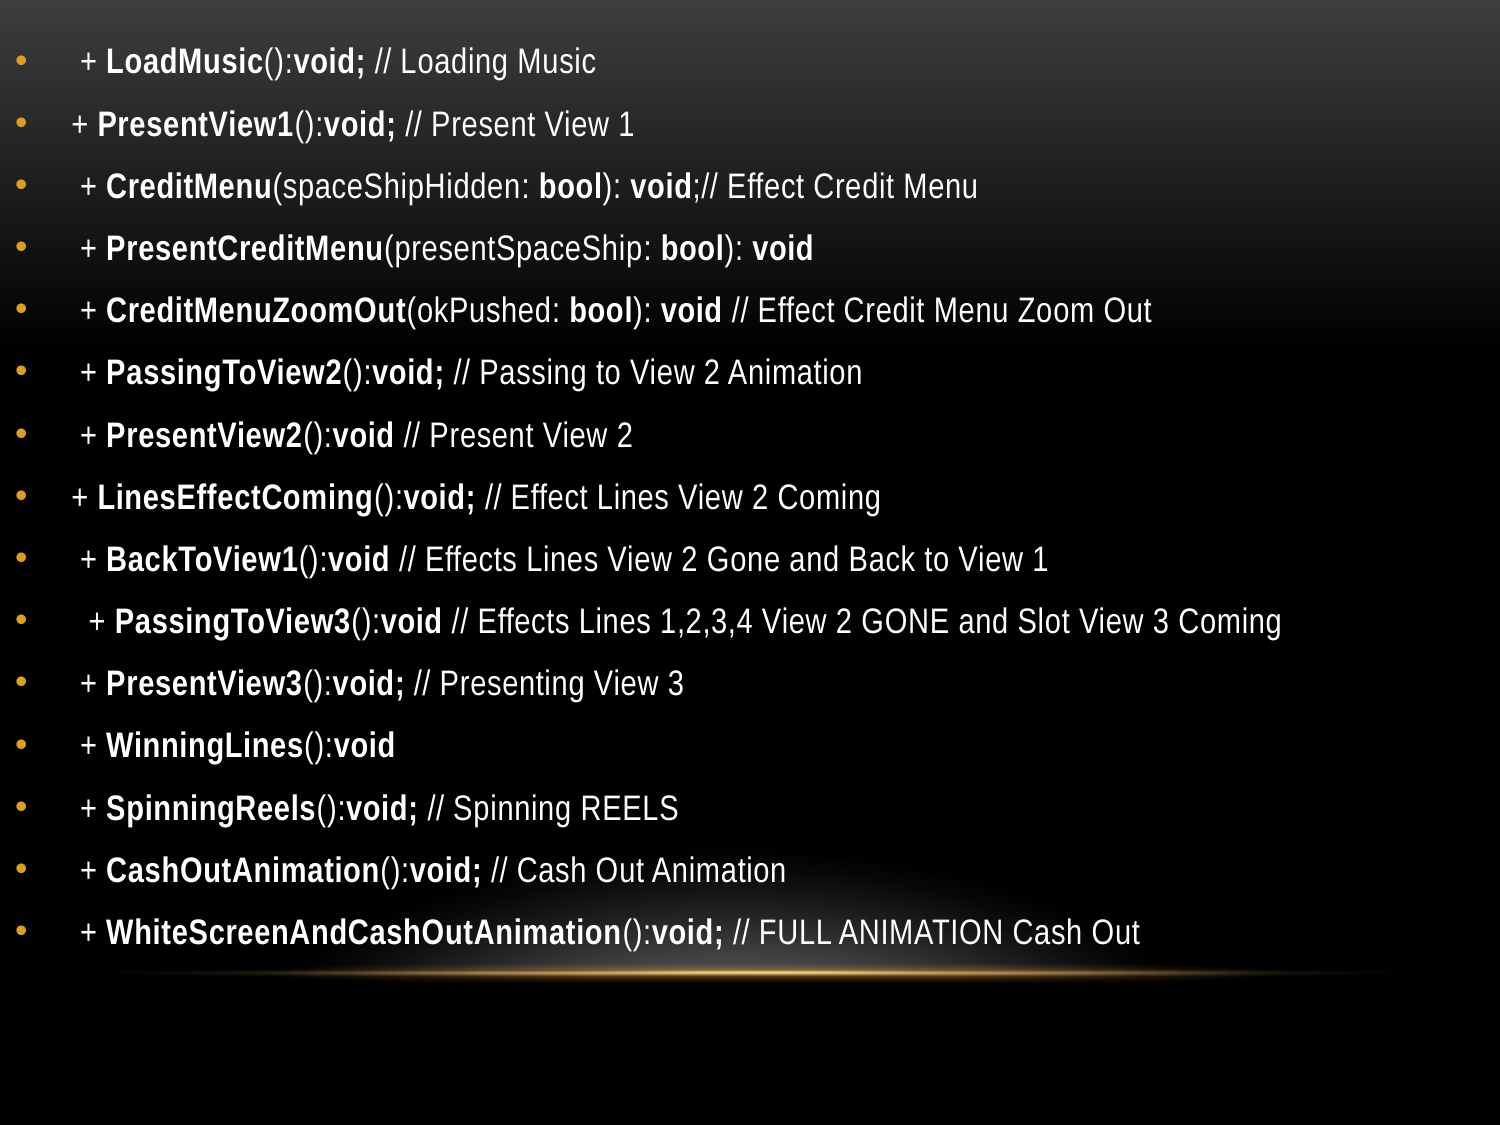

+ LoadMusic():void; // Loading Music
+ PresentView1():void; // Present View 1
 + CreditMenu(spaceShipHidden: bool): void;// Effect Credit Menu
 + PresentCreditMenu(presentSpaceShip: bool): void
 + CreditMenuZoomOut(okPushed: bool): void // Effect Credit Menu Zoom Out
 + PassingToView2():void; // Passing to View 2 Animation
 + PresentView2():void // Present View 2
+ LinesEffectComing():void; // Effect Lines View 2 Coming
 + BackToView1():void // Effects Lines View 2 Gone and Back to View 1
  + PassingToView3():void // Effects Lines 1,2,3,4 View 2 GONE and Slot View 3 Coming
 + PresentView3():void; // Presenting View 3
 + WinningLines():void
 + SpinningReels():void; // Spinning REELS
 + CashOutAnimation():void; // Cash Out Animation
 + WhiteScreenAndCashOutAnimation():void; // FULL ANIMATION Cash Out